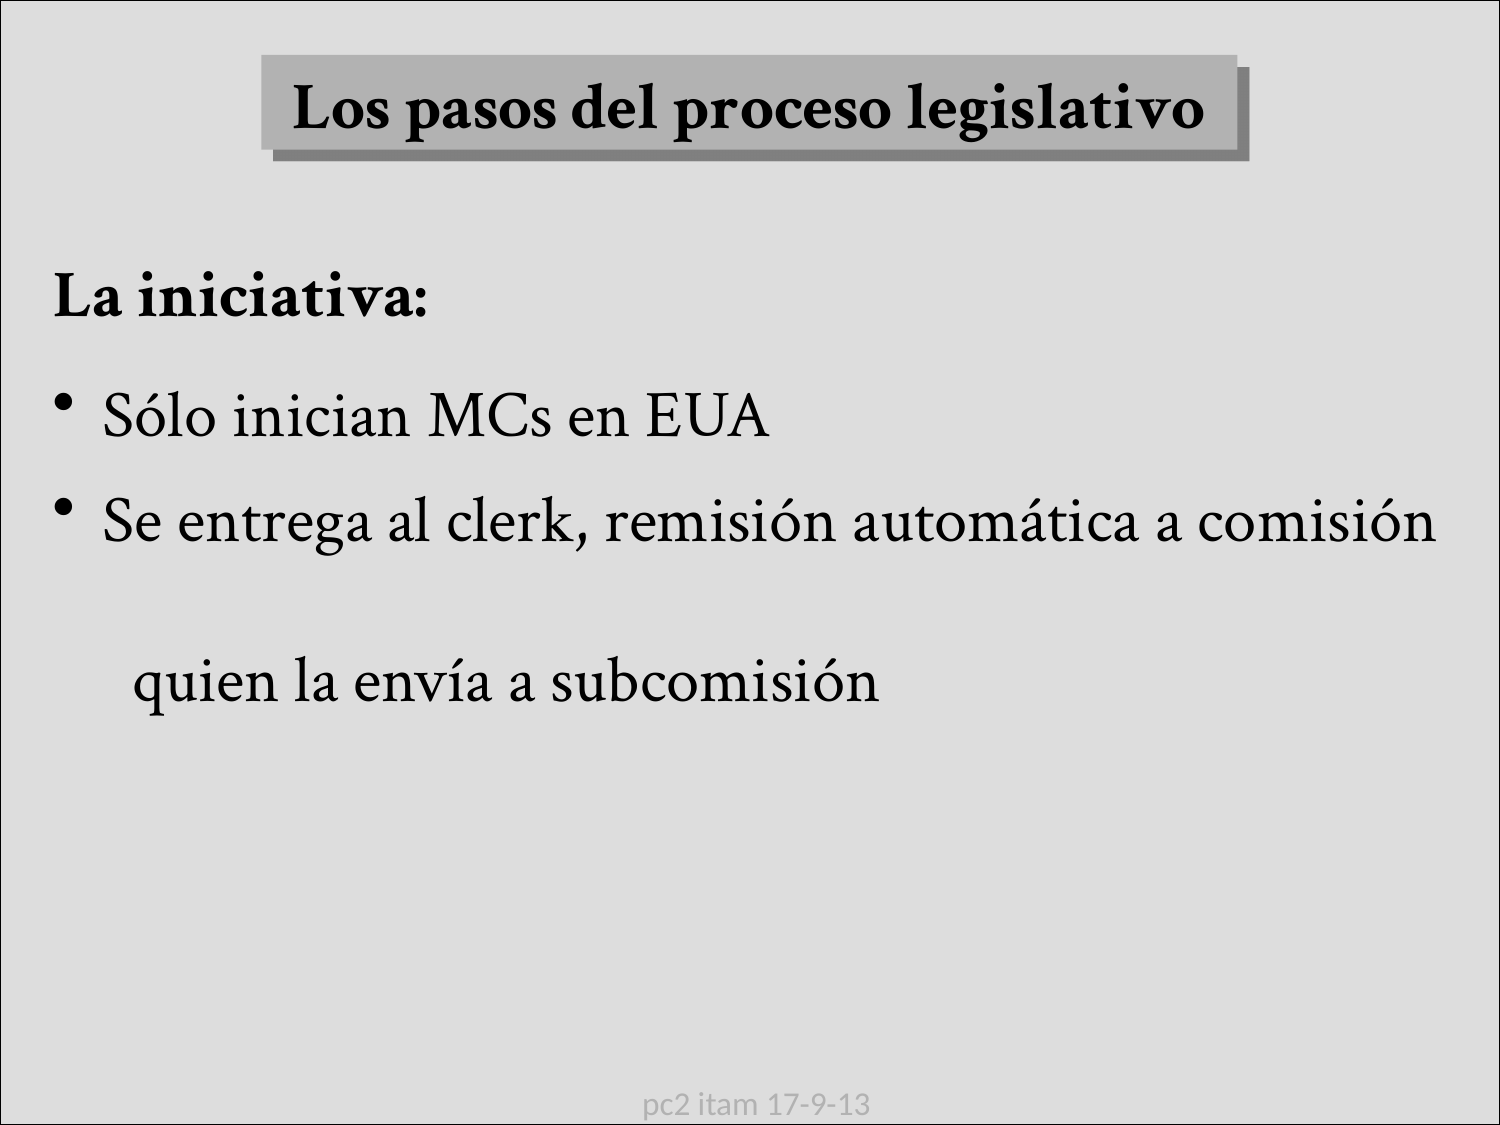

Los pasos del proceso legislativo
La iniciativa:
 Sólo inician MCs en EUA
 Se entrega al clerk, remisión automática a comisión
   quien la envía a subcomisión